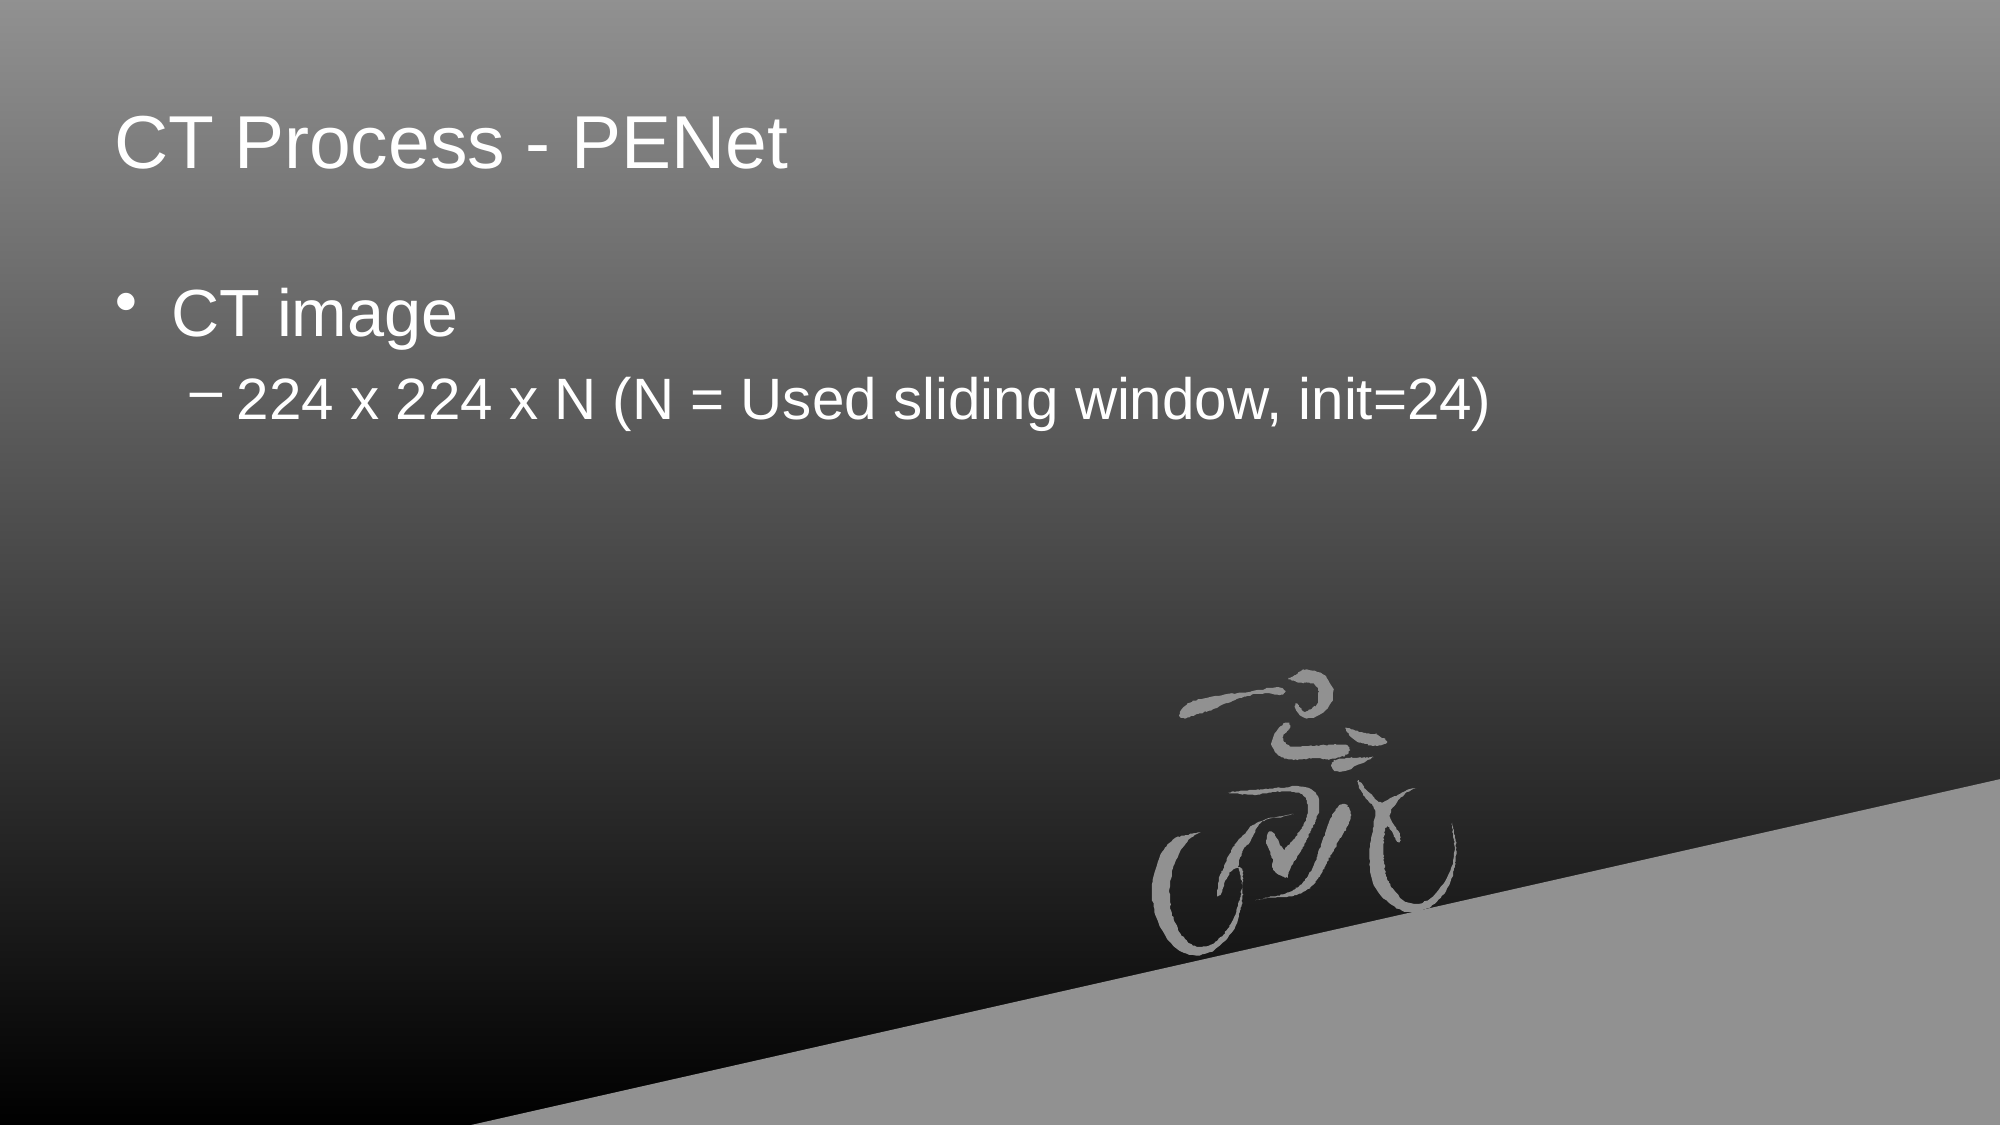

# CT Process - PENet
CT image
224 x 224 x N (N = Used sliding window, init=24)